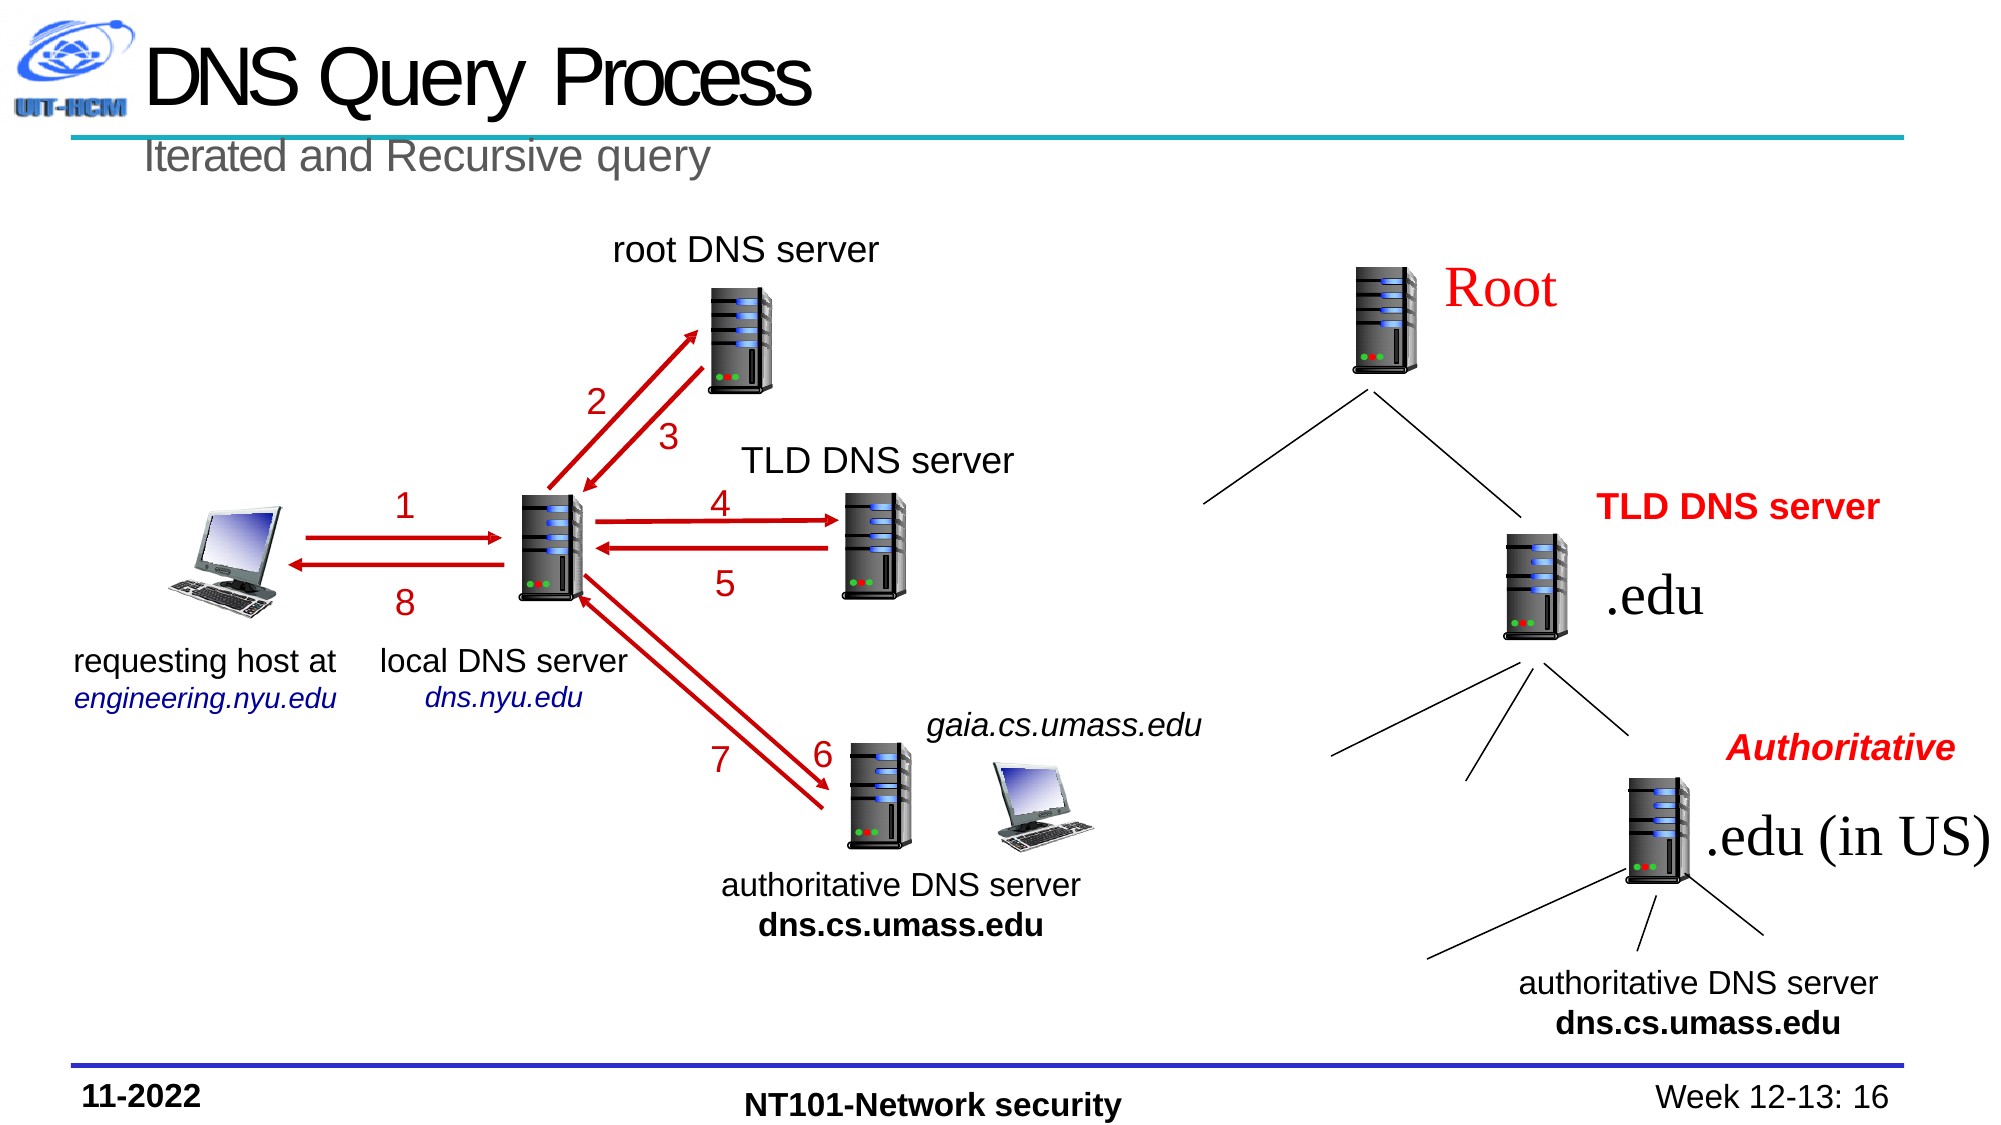

# DNS Query Process
Iterated and Recursive query
root DNS server

2
Root

3
TLD DNS server
4

1

TLD DNS server

.edu

5

8

local DNS server
dns.nyu.edu
requesting host at
engineering.nyu.edu
gaia.cs.umass.edu
Authoritative
6
7

.edu (in US)

authoritative DNS server
dns.cs.umass.edu

authoritative DNS server
dns.cs.umass.edu